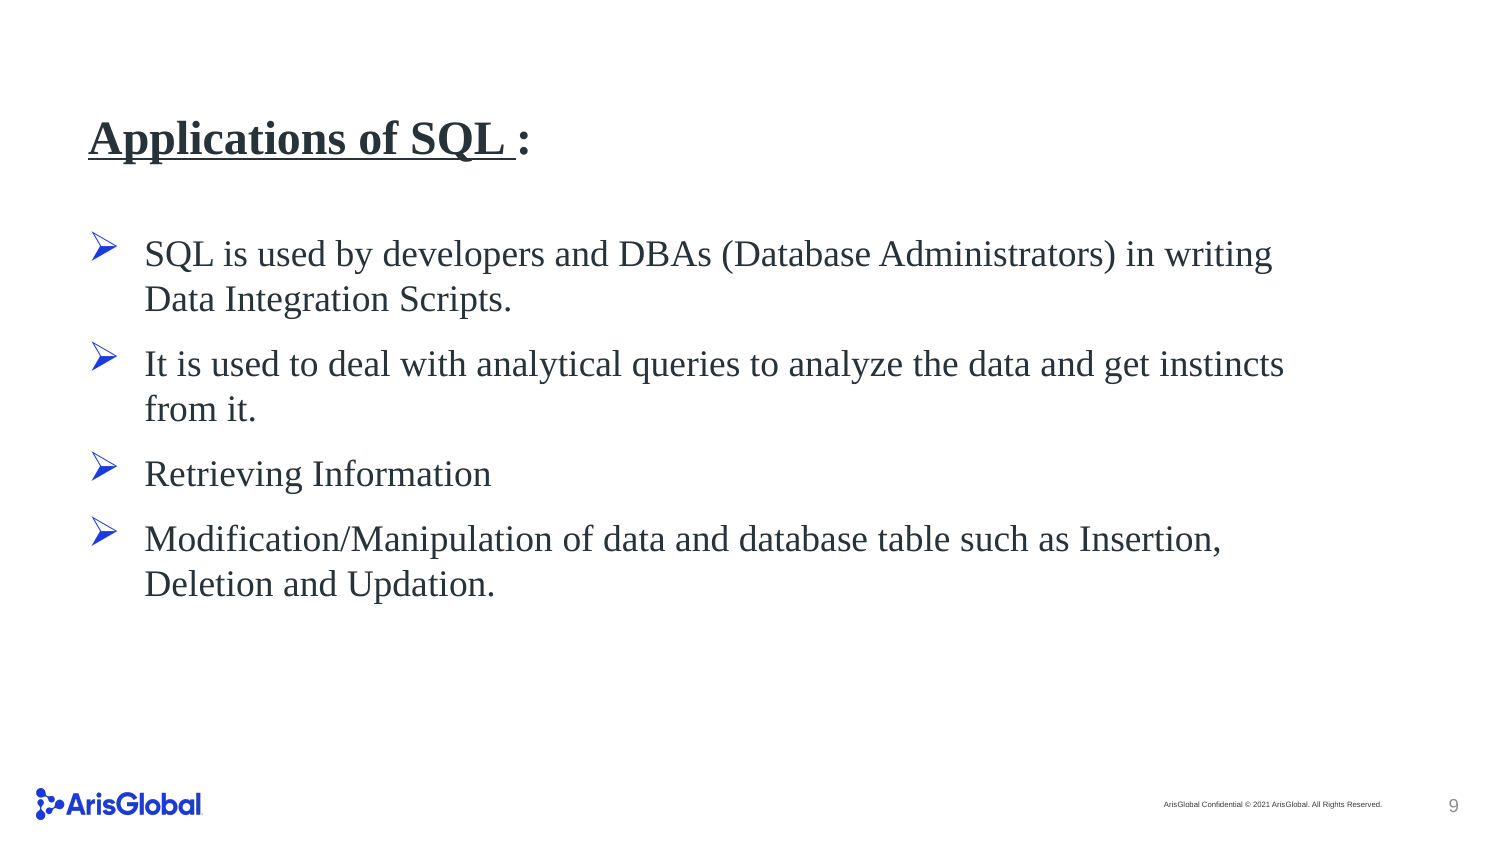

Applications of SQL :
SQL is used by developers and DBAs (Database Administrators) in writing Data Integration Scripts.
It is used to deal with analytical queries to analyze the data and get instincts from it.
Retrieving Information
Modification/Manipulation of data and database table such as Insertion, Deletion and Updation.

9
ArisGlobal Confidential © 2021 ArisGlobal. All Rights Reserved.